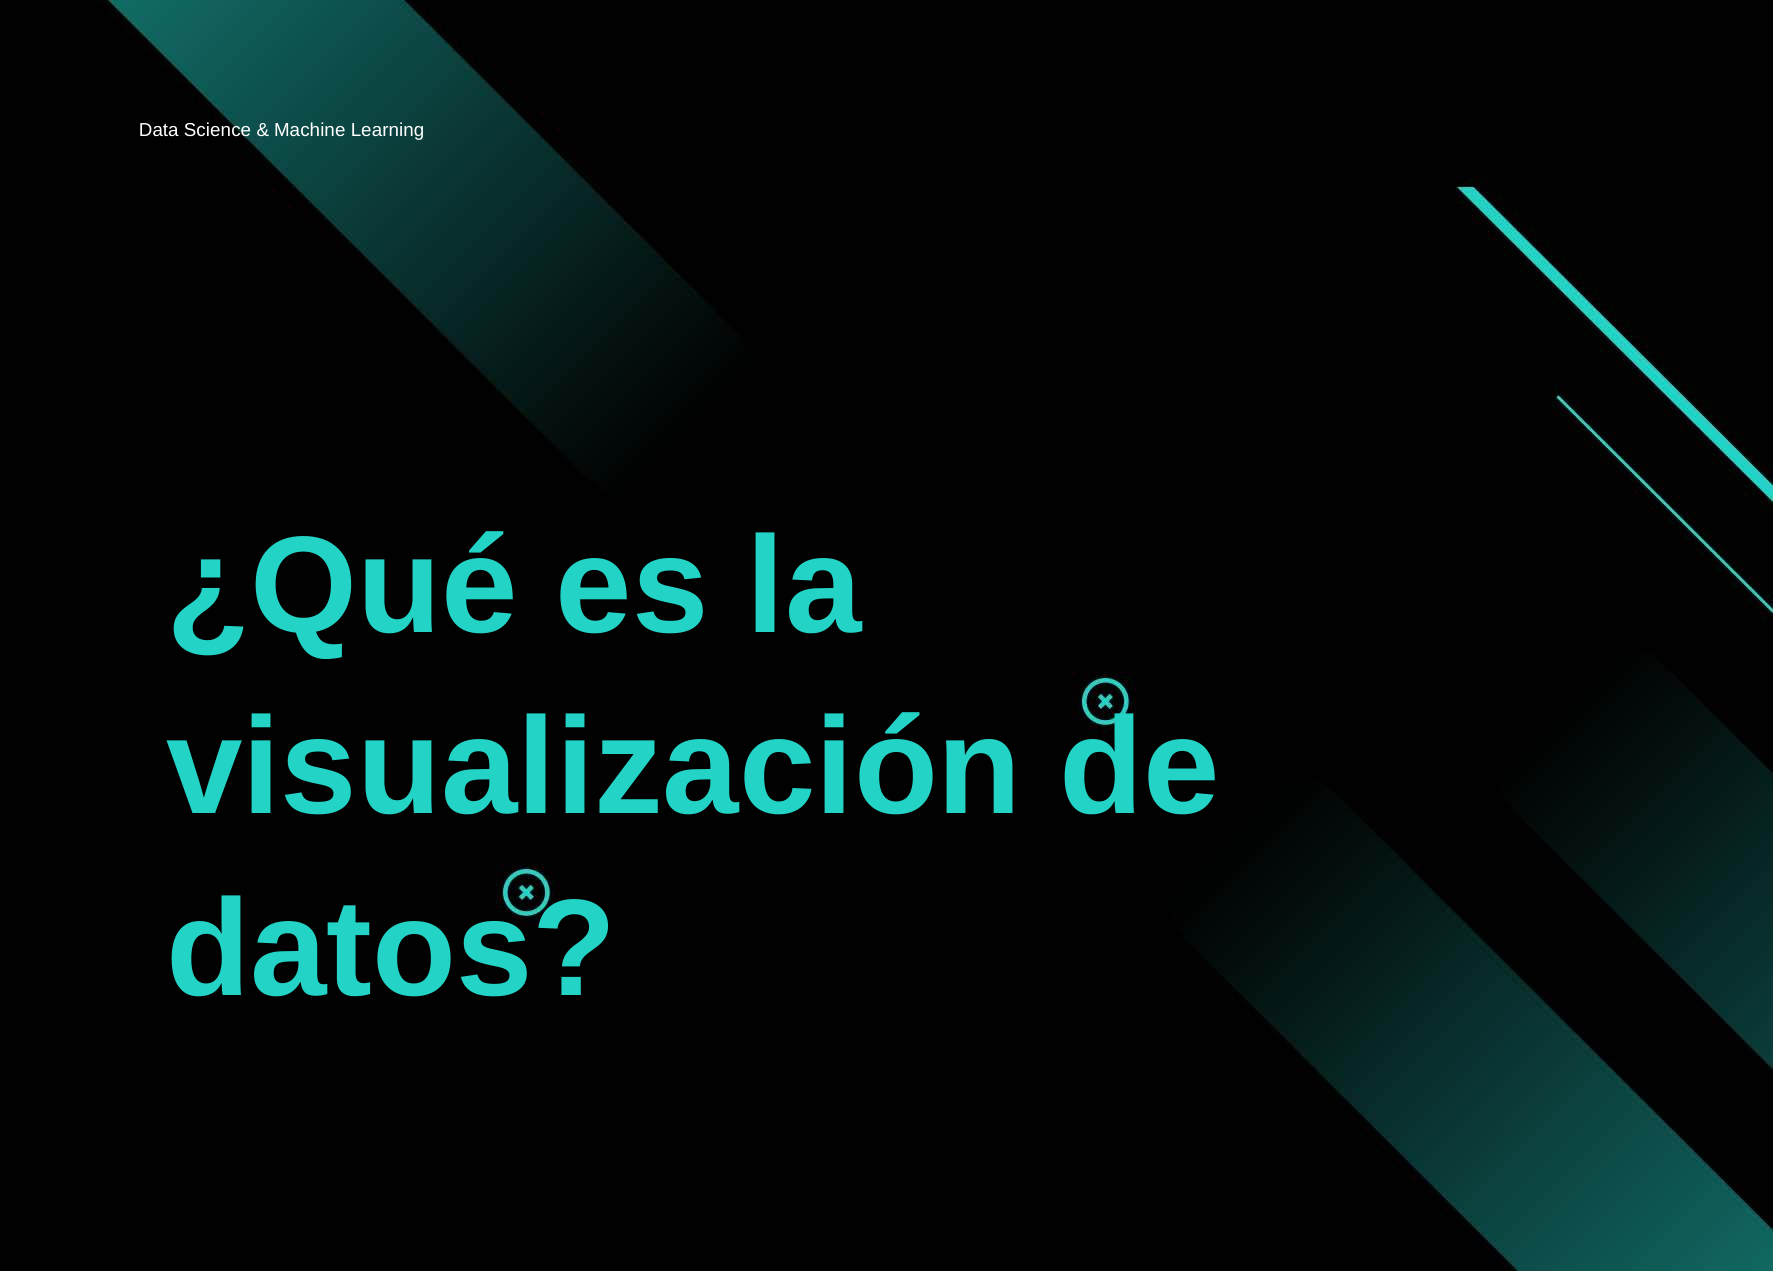

Data Science & Machine Learning
¿Qué es la visualización de datos?